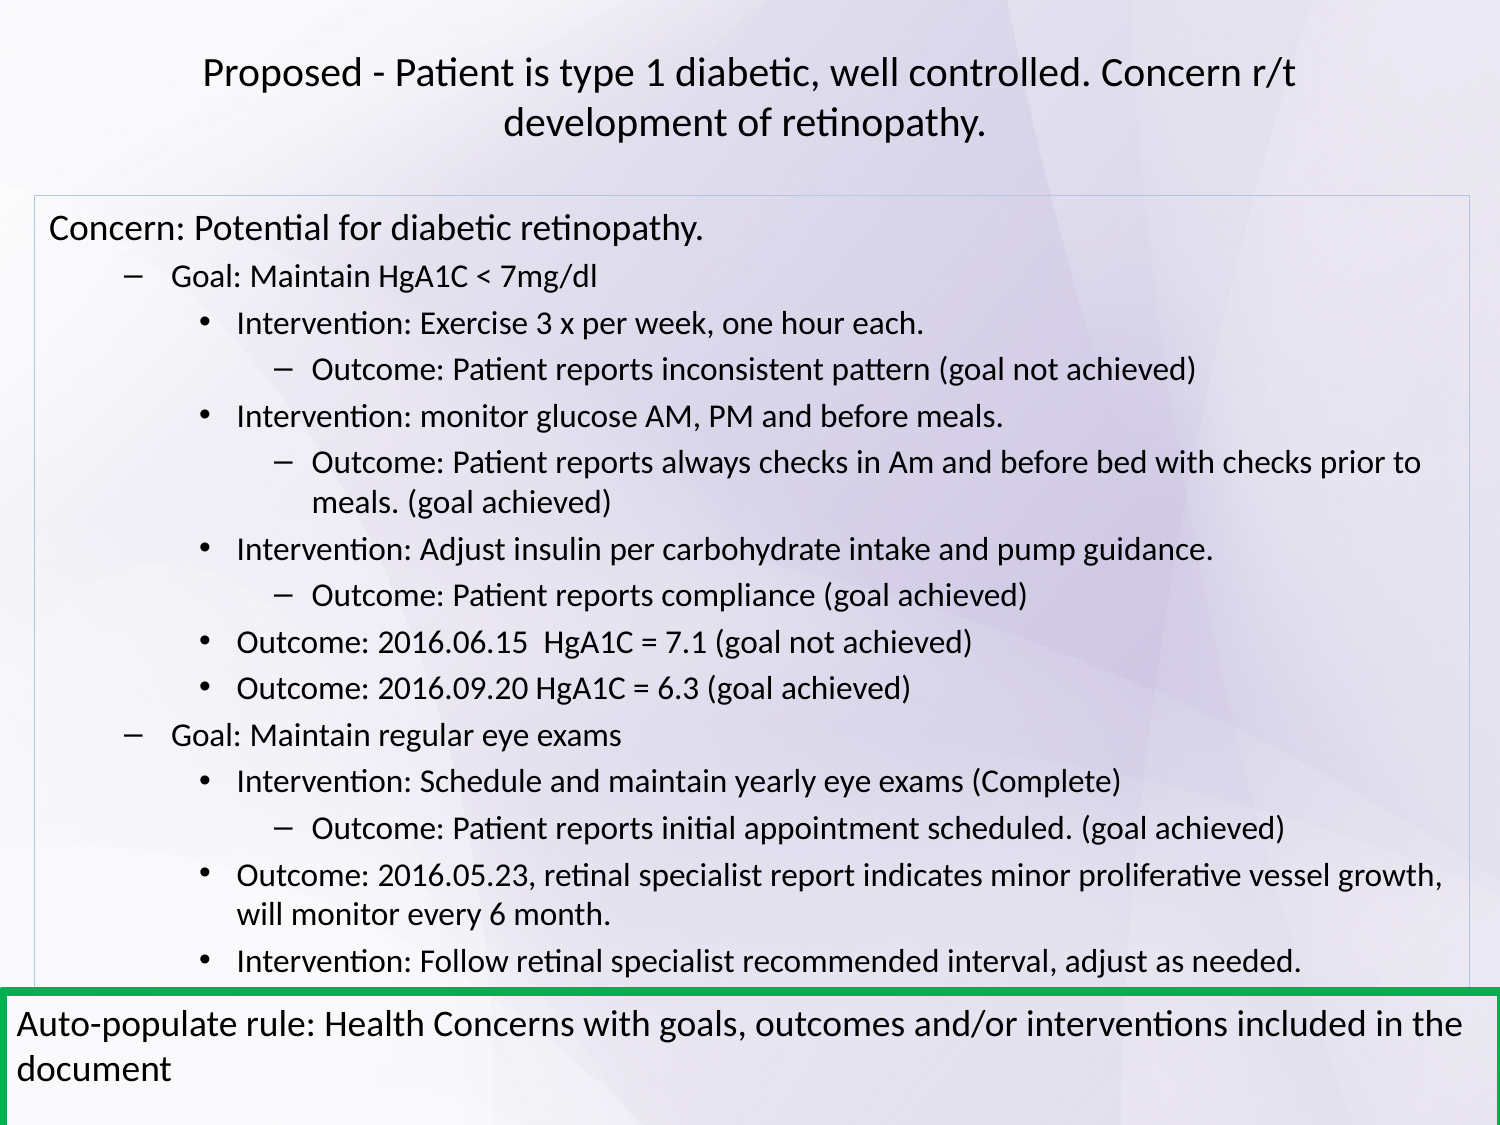

# Proposed - Patient is type 1 diabetic, well controlled. Concern r/t development of retinopathy.
Concern: Potential for diabetic retinopathy.
Goal: Maintain HgA1C < 7mg/dl
Intervention: Exercise 3 x per week, one hour each.
Outcome: Patient reports inconsistent pattern (goal not achieved)
Intervention: monitor glucose AM, PM and before meals.
Outcome: Patient reports always checks in Am and before bed with checks prior to meals. (goal achieved)
Intervention: Adjust insulin per carbohydrate intake and pump guidance.
Outcome: Patient reports compliance (goal achieved)
Outcome: 2016.06.15  HgA1C = 7.1 (goal not achieved)
Outcome: 2016.09.20 HgA1C = 6.3 (goal achieved)
Goal: Maintain regular eye exams
Intervention: Schedule and maintain yearly eye exams (Complete)
Outcome: Patient reports initial appointment scheduled. (goal achieved)
Outcome: 2016.05.23, retinal specialist report indicates minor proliferative vessel growth, will monitor every 6 month.
Intervention: Follow retinal specialist recommended interval, adjust as needed.

Auto-populate rule: Health Concerns with goals, outcomes and/or interventions included in the document